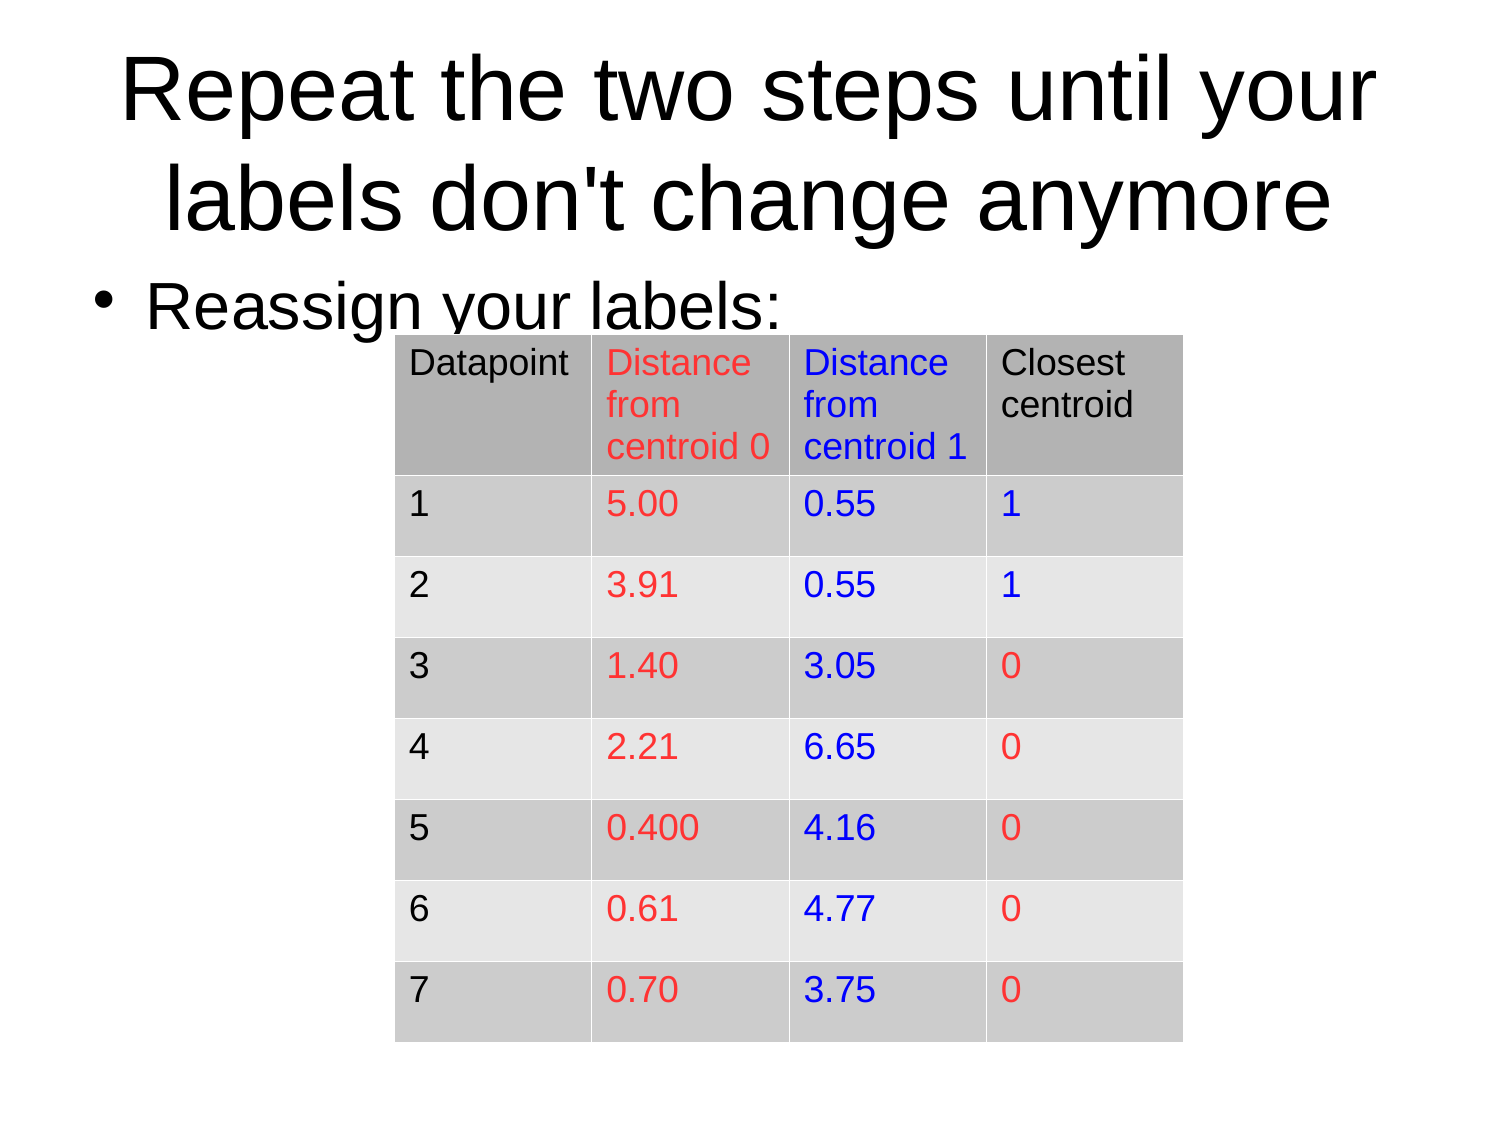

Repeat the two steps until your labels don't change anymore
Reassign your labels:
| Datapoint | Distance from centroid 0 | Distance from centroid 1 | Closest centroid |
| --- | --- | --- | --- |
| 1 | 5.00 | 0.55 | 1 |
| 2 | 3.91 | 0.55 | 1 |
| 3 | 1.40 | 3.05 | 0 |
| 4 | 2.21 | 6.65 | 0 |
| 5 | 0.400 | 4.16 | 0 |
| 6 | 0.61 | 4.77 | 0 |
| 7 | 0.70 | 3.75 | 0 |